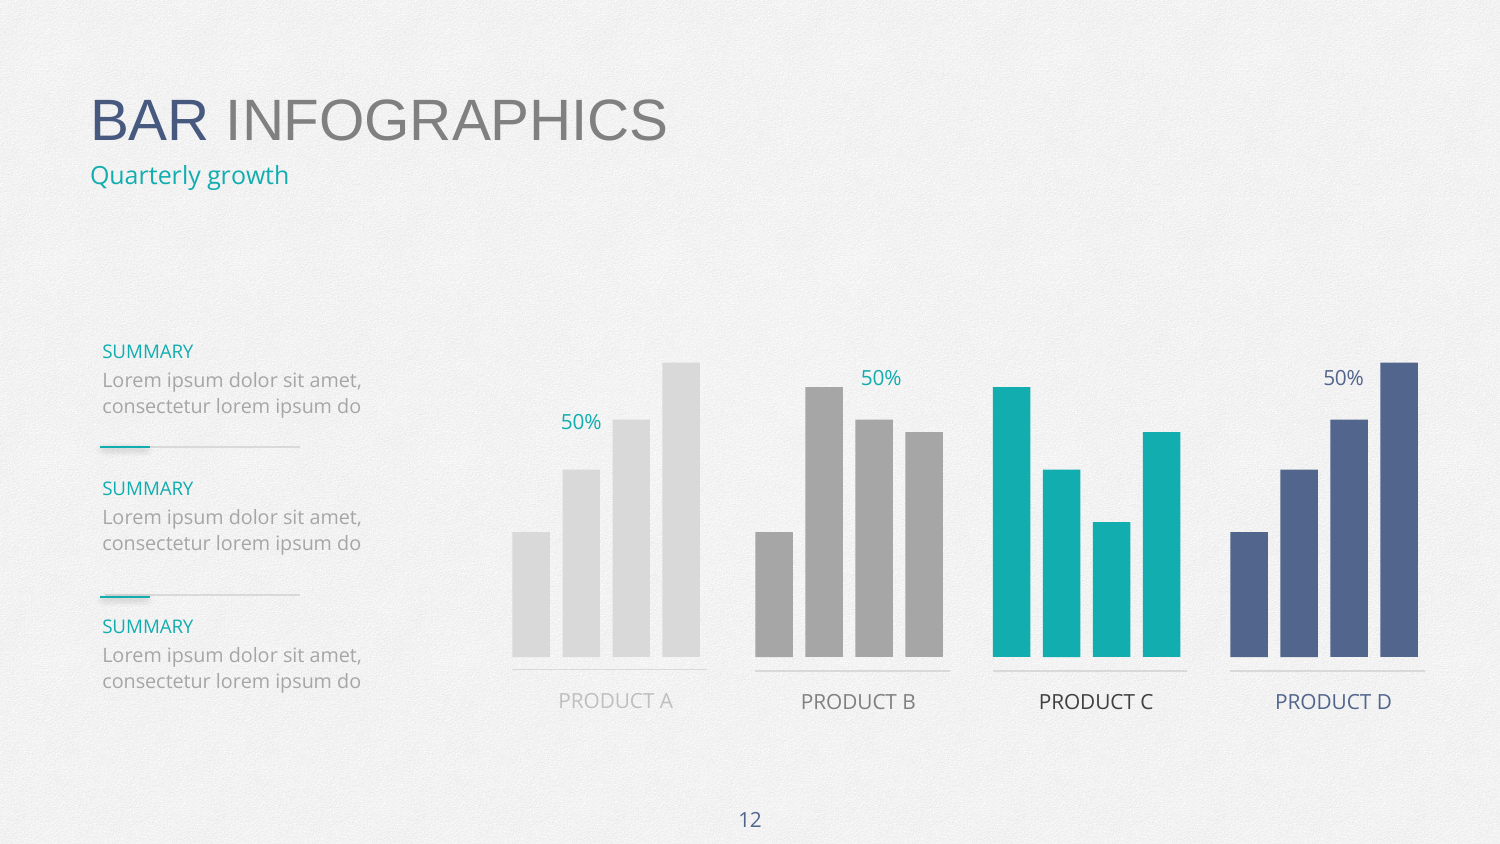

# BAR INFOGRAPHICS
Quarterly growth

SUMMARY
50%
50%
Lorem ipsum dolor sit amet, consectetur lorem ipsum do

50%

SUMMARY

Lorem ipsum dolor sit amet, consectetur lorem ipsum do

SUMMARY
Lorem ipsum dolor sit amet, consectetur lorem ipsum do
PRODUCT A
PRODUCT B
PRODUCT C
PRODUCT D
12